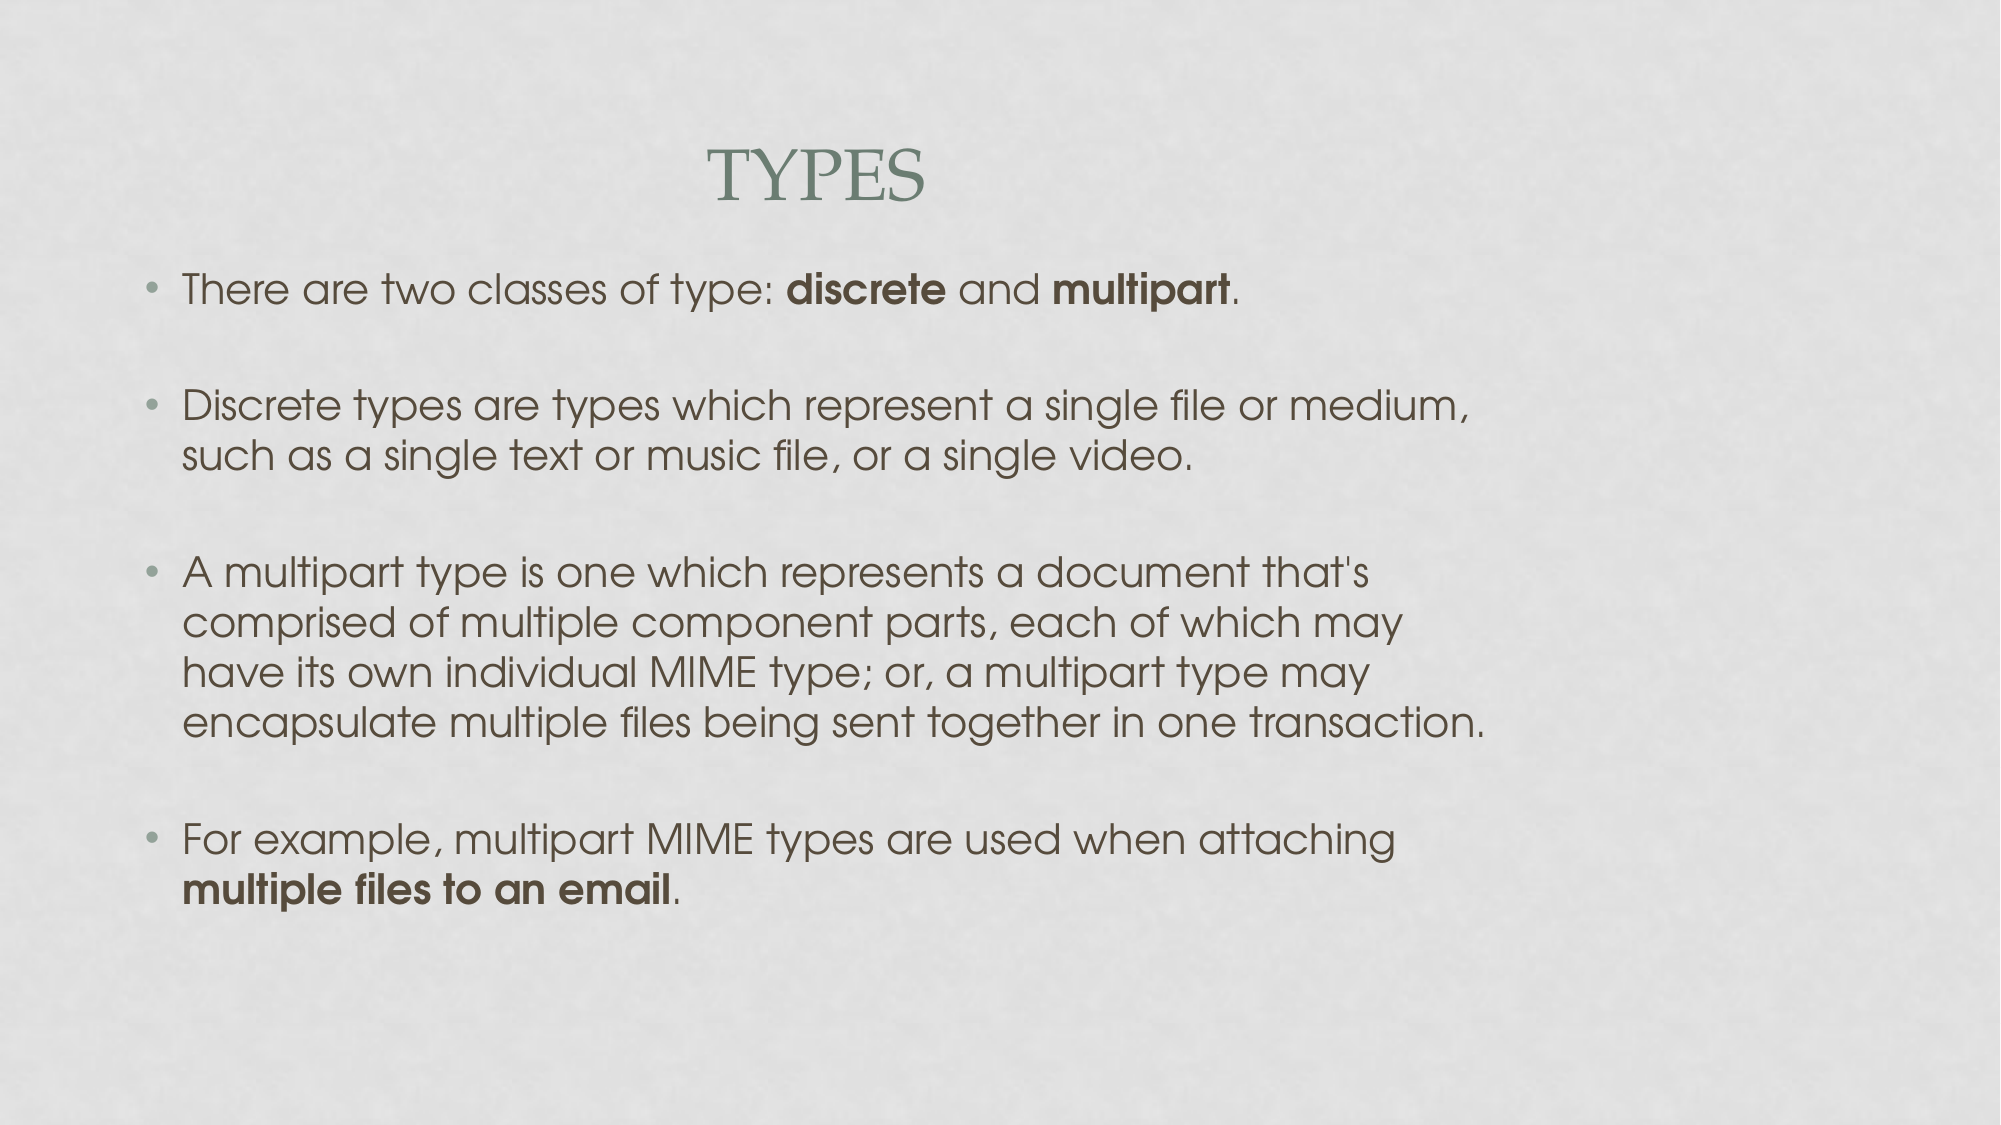

# Types
There are two classes of type: discrete and multipart.

Discrete types are types which represent a single file or medium, such as a single text or music file, or a single video.

A multipart type is one which represents a document that's comprised of multiple component parts, each of which may have its own individual MIME type; or, a multipart type may encapsulate multiple files being sent together in one transaction.

For example, multipart MIME types are used when attaching multiple files to an email.
veena suresh,PESU